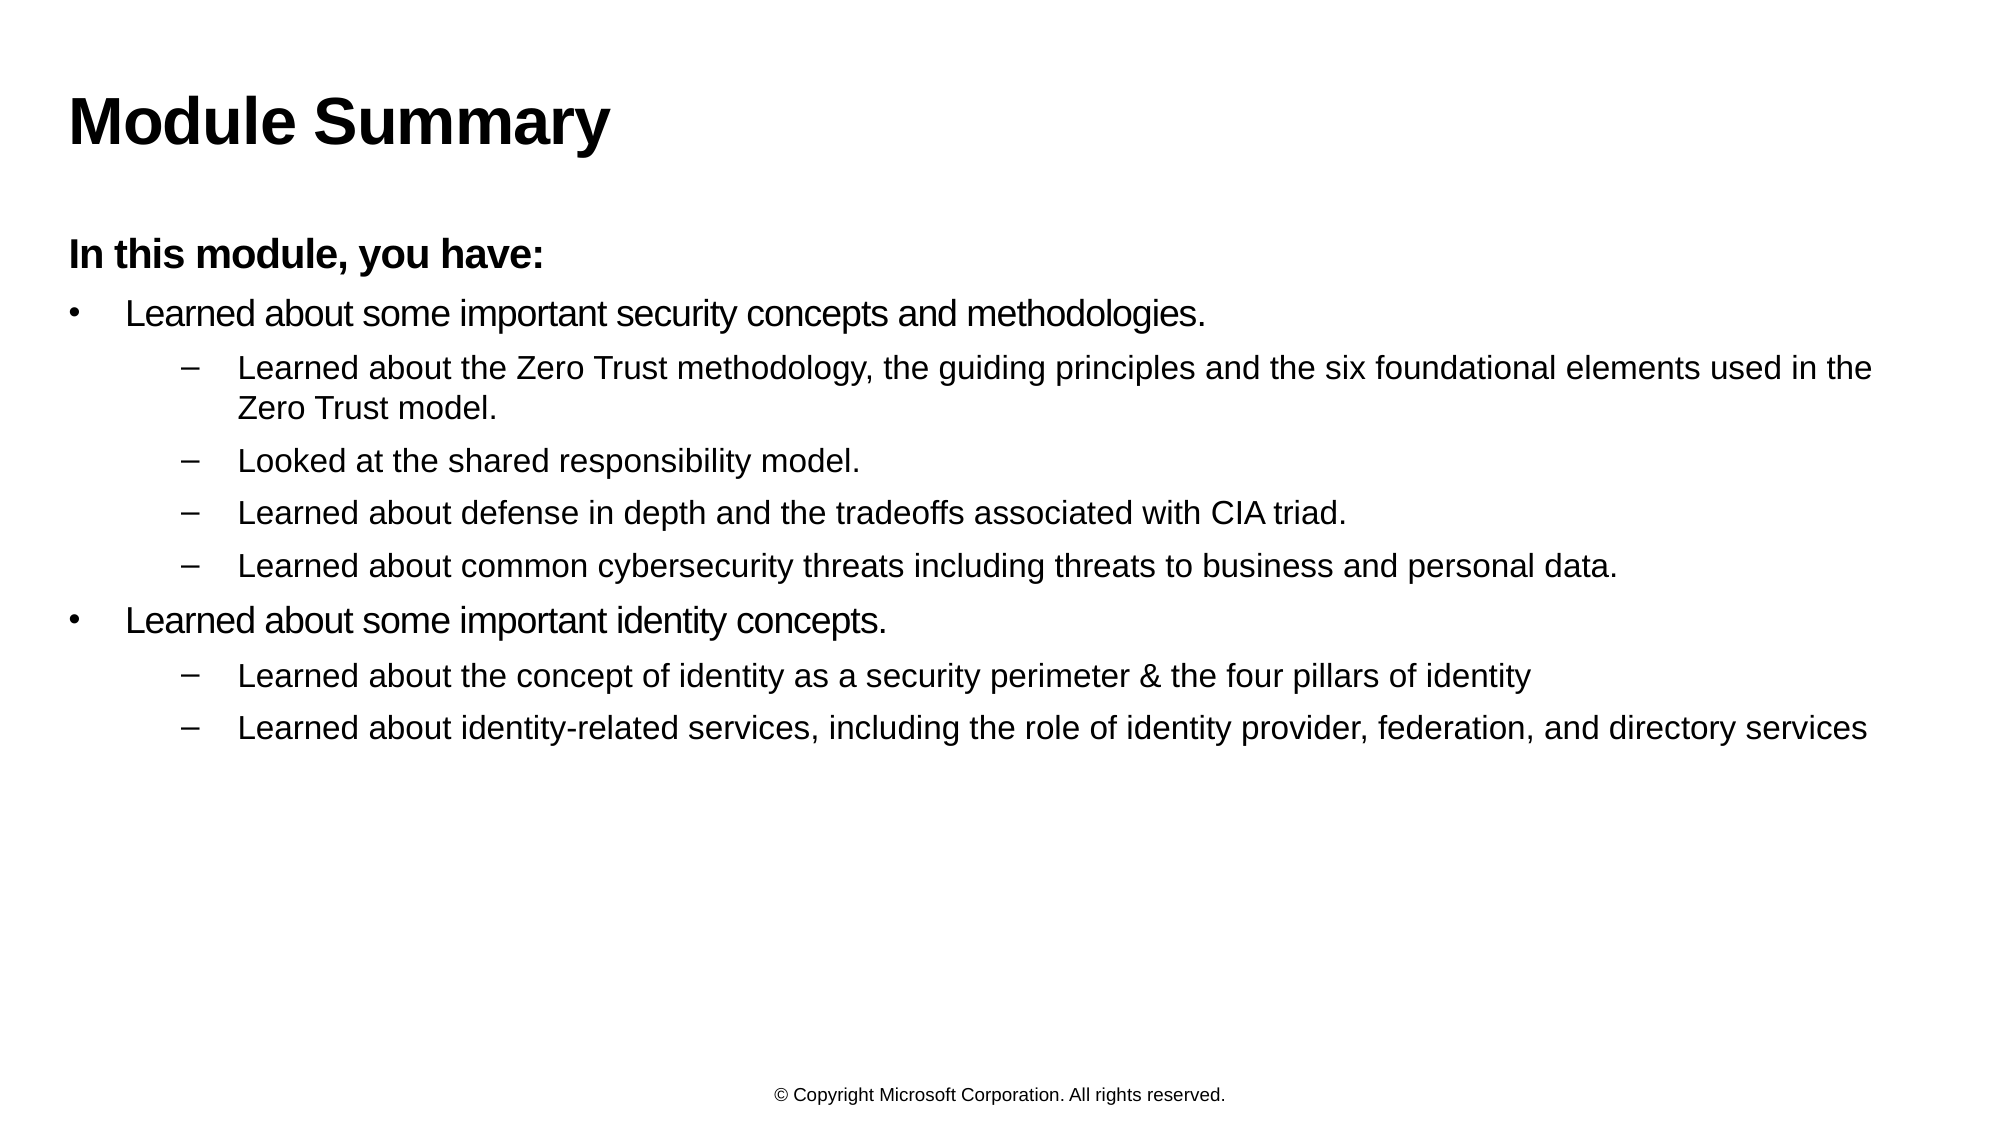

# Module Summary
In this module, you have:
Learned about some important security concepts and methodologies.
Learned about the Zero Trust methodology, the guiding principles and the six foundational elements used in the Zero Trust model.
Looked at the shared responsibility model.
Learned about defense in depth and the tradeoffs associated with CIA triad.
Learned about common cybersecurity threats including threats to business and personal data.
Learned about some important identity concepts.
Learned about the concept of identity as a security perimeter & the four pillars of identity
Learned about identity-related services, including the role of identity provider, federation, and directory services